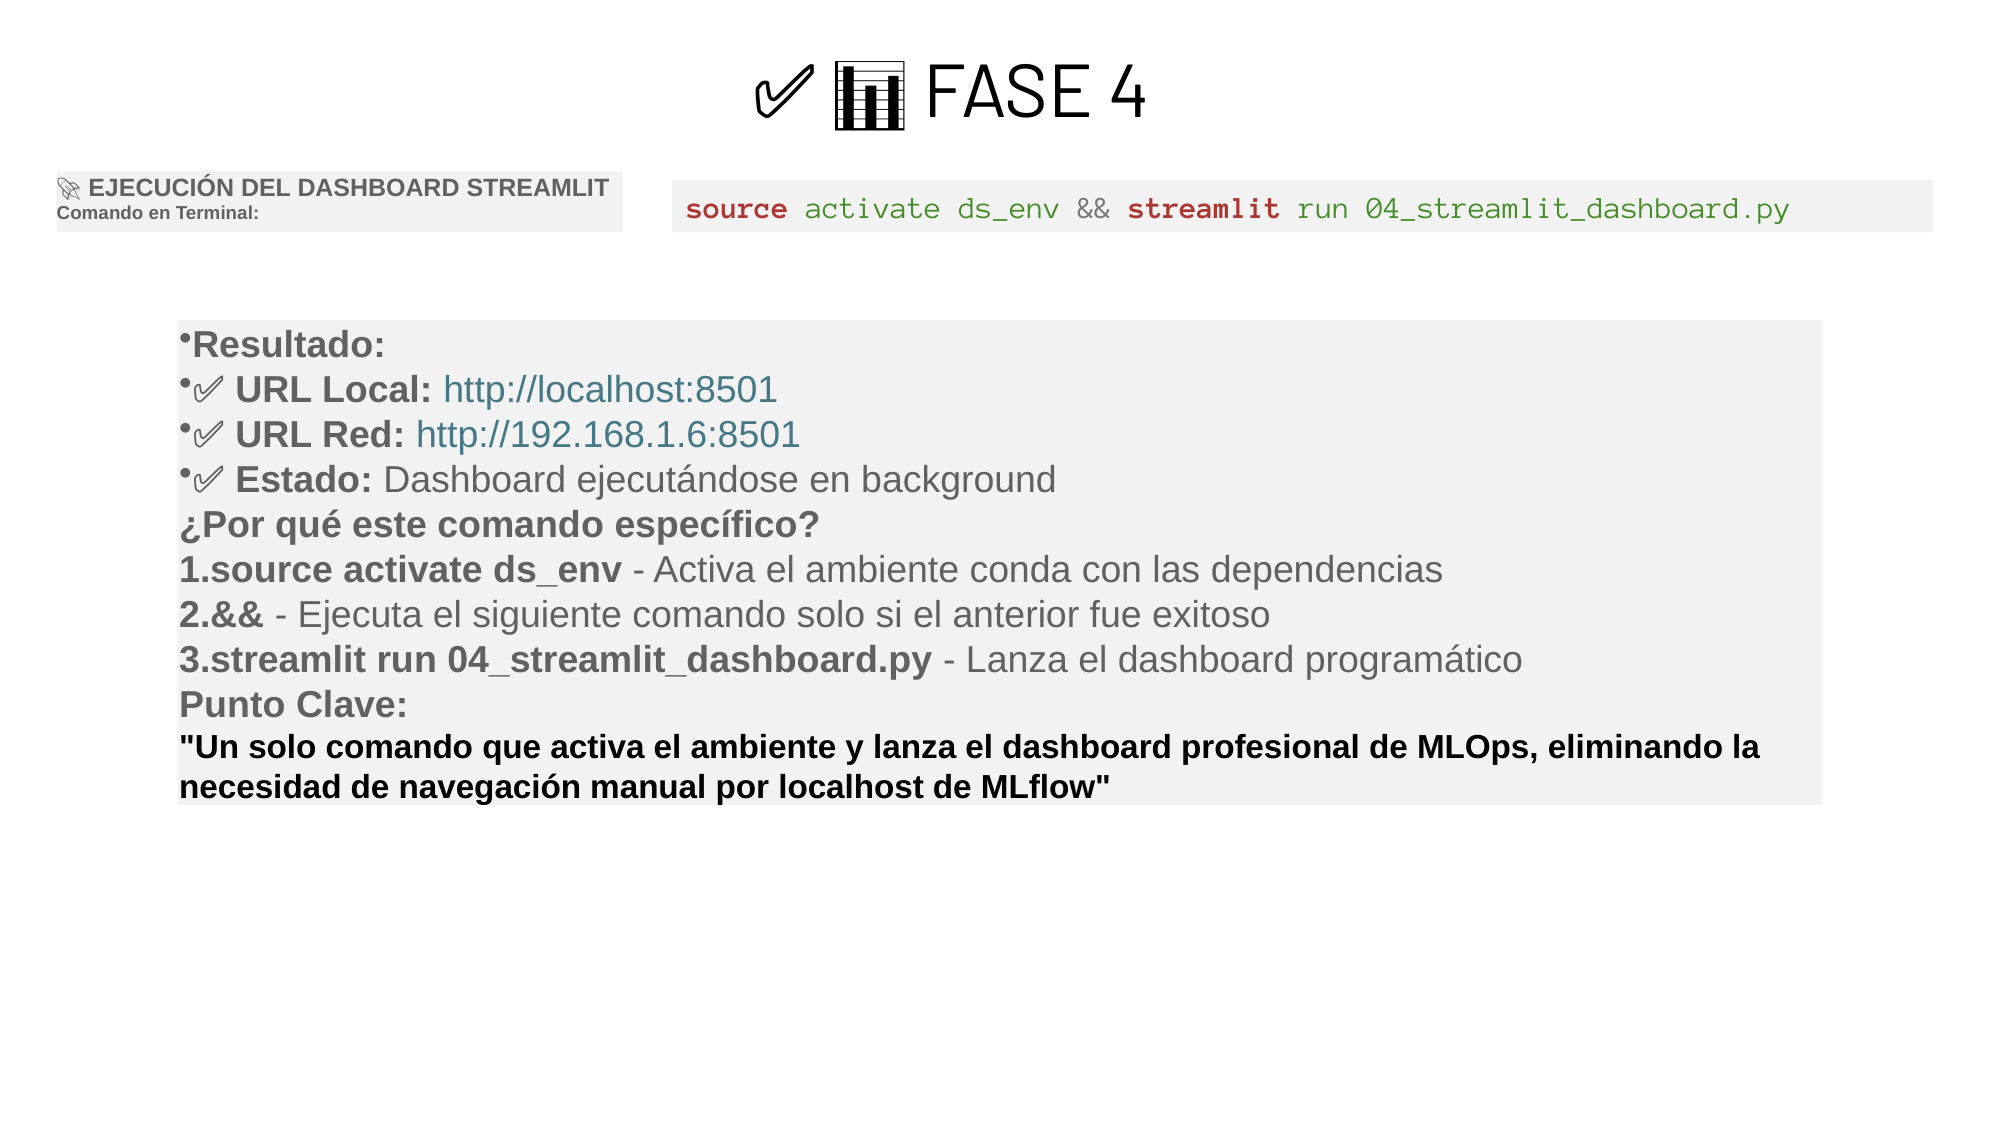

# ✅ 📊 FASE 4
🚀 EJECUCIÓN DEL DASHBOARD STREAMLIT
Comando en Terminal:
source activate ds_env && streamlit run 04_streamlit_dashboard.py
Resultado:
✅ URL Local: http://localhost:8501
✅ URL Red: http://192.168.1.6:8501
✅ Estado: Dashboard ejecutándose en background
¿Por qué este comando específico?
source activate ds_env - Activa el ambiente conda con las dependencias
&& - Ejecuta el siguiente comando solo si el anterior fue exitoso
streamlit run 04_streamlit_dashboard.py - Lanza el dashboard programático
Punto Clave:
"Un solo comando que activa el ambiente y lanza el dashboard profesional de MLOps, eliminando la necesidad de navegación manual por localhost de MLflow"